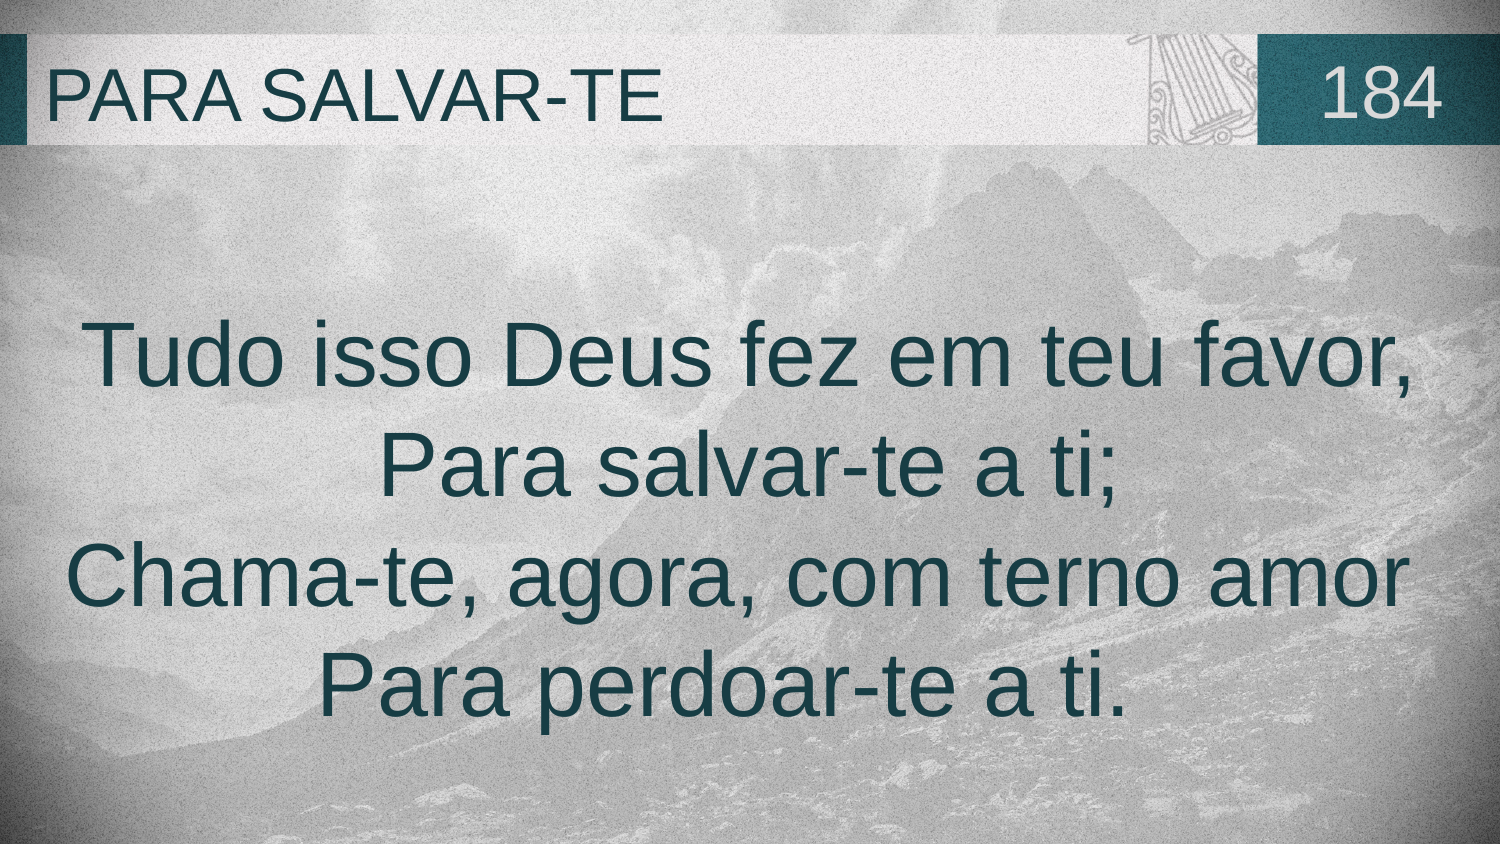

# PARA SALVAR-TE
184
Tudo isso Deus fez em teu favor,
Para salvar-te a ti;
Chama-te, agora, com terno amor
Para perdoar-te a ti.